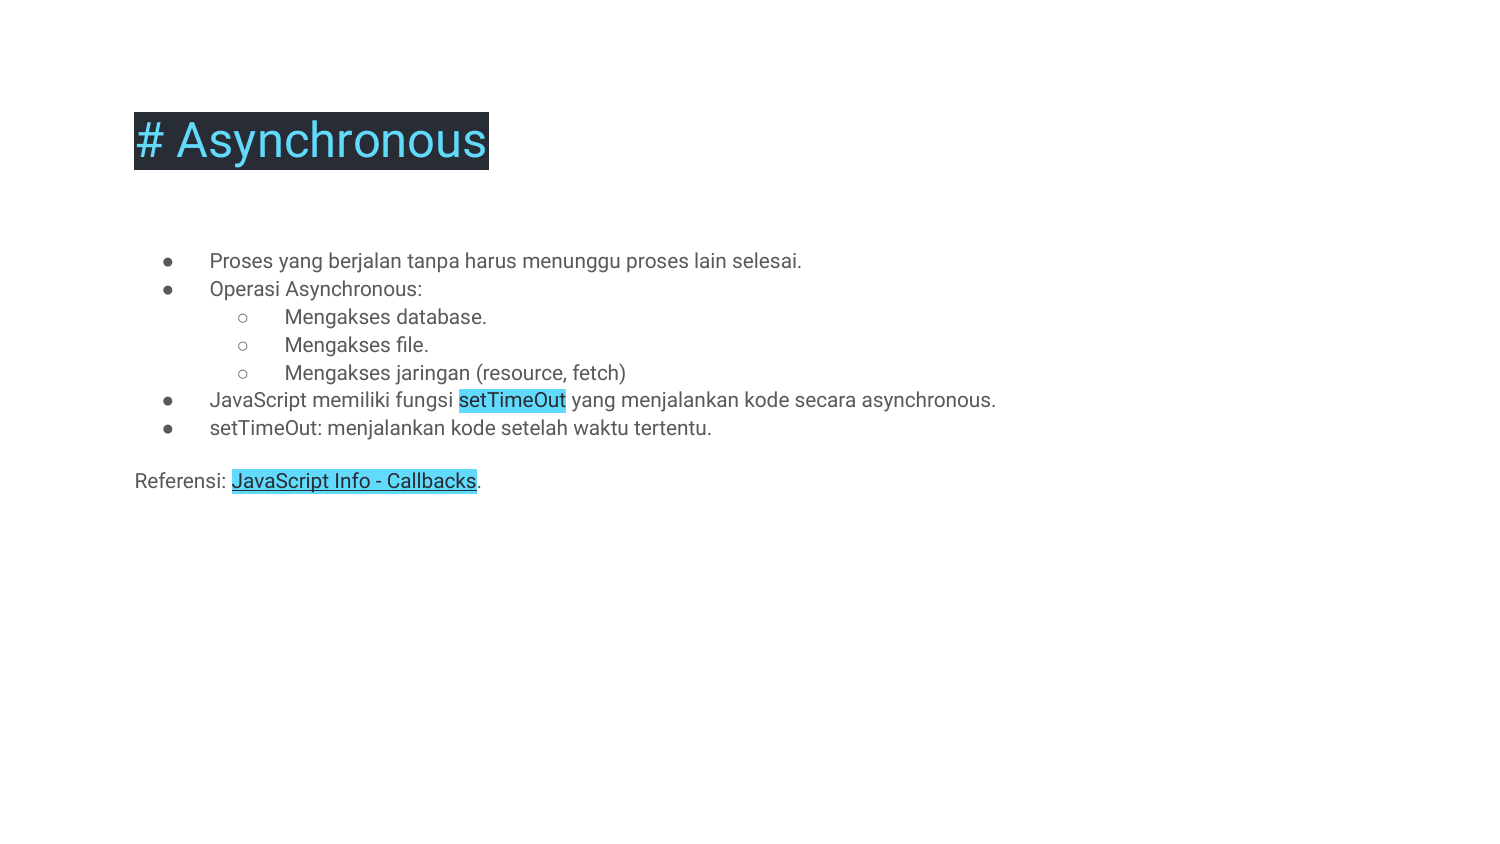

# Asynchronous
Proses yang berjalan tanpa harus menunggu proses lain selesai.
Operasi Asynchronous:
Mengakses database.
Mengakses file.
Mengakses jaringan (resource, fetch)
JavaScript memiliki fungsi setTimeOut yang menjalankan kode secara asynchronous.
setTimeOut: menjalankan kode setelah waktu tertentu.
Referensi: JavaScript Info - Callbacks.